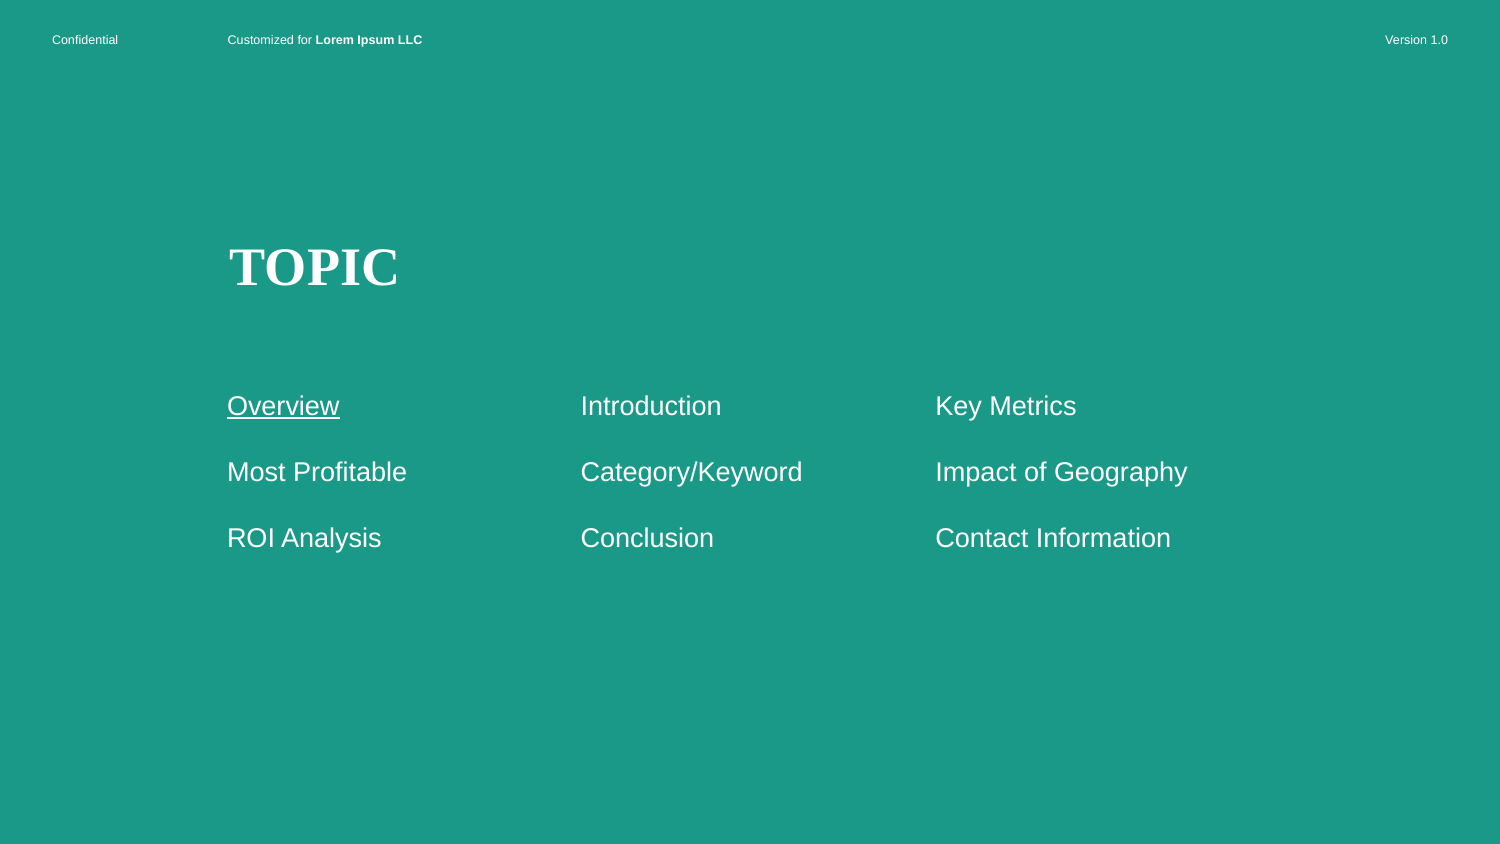

# TOPIC
Overview
Introduction
Key Metrics
Most Profitable
Category/Keyword
Impact of Geography
ROI Analysis
Conclusion
Contact Information